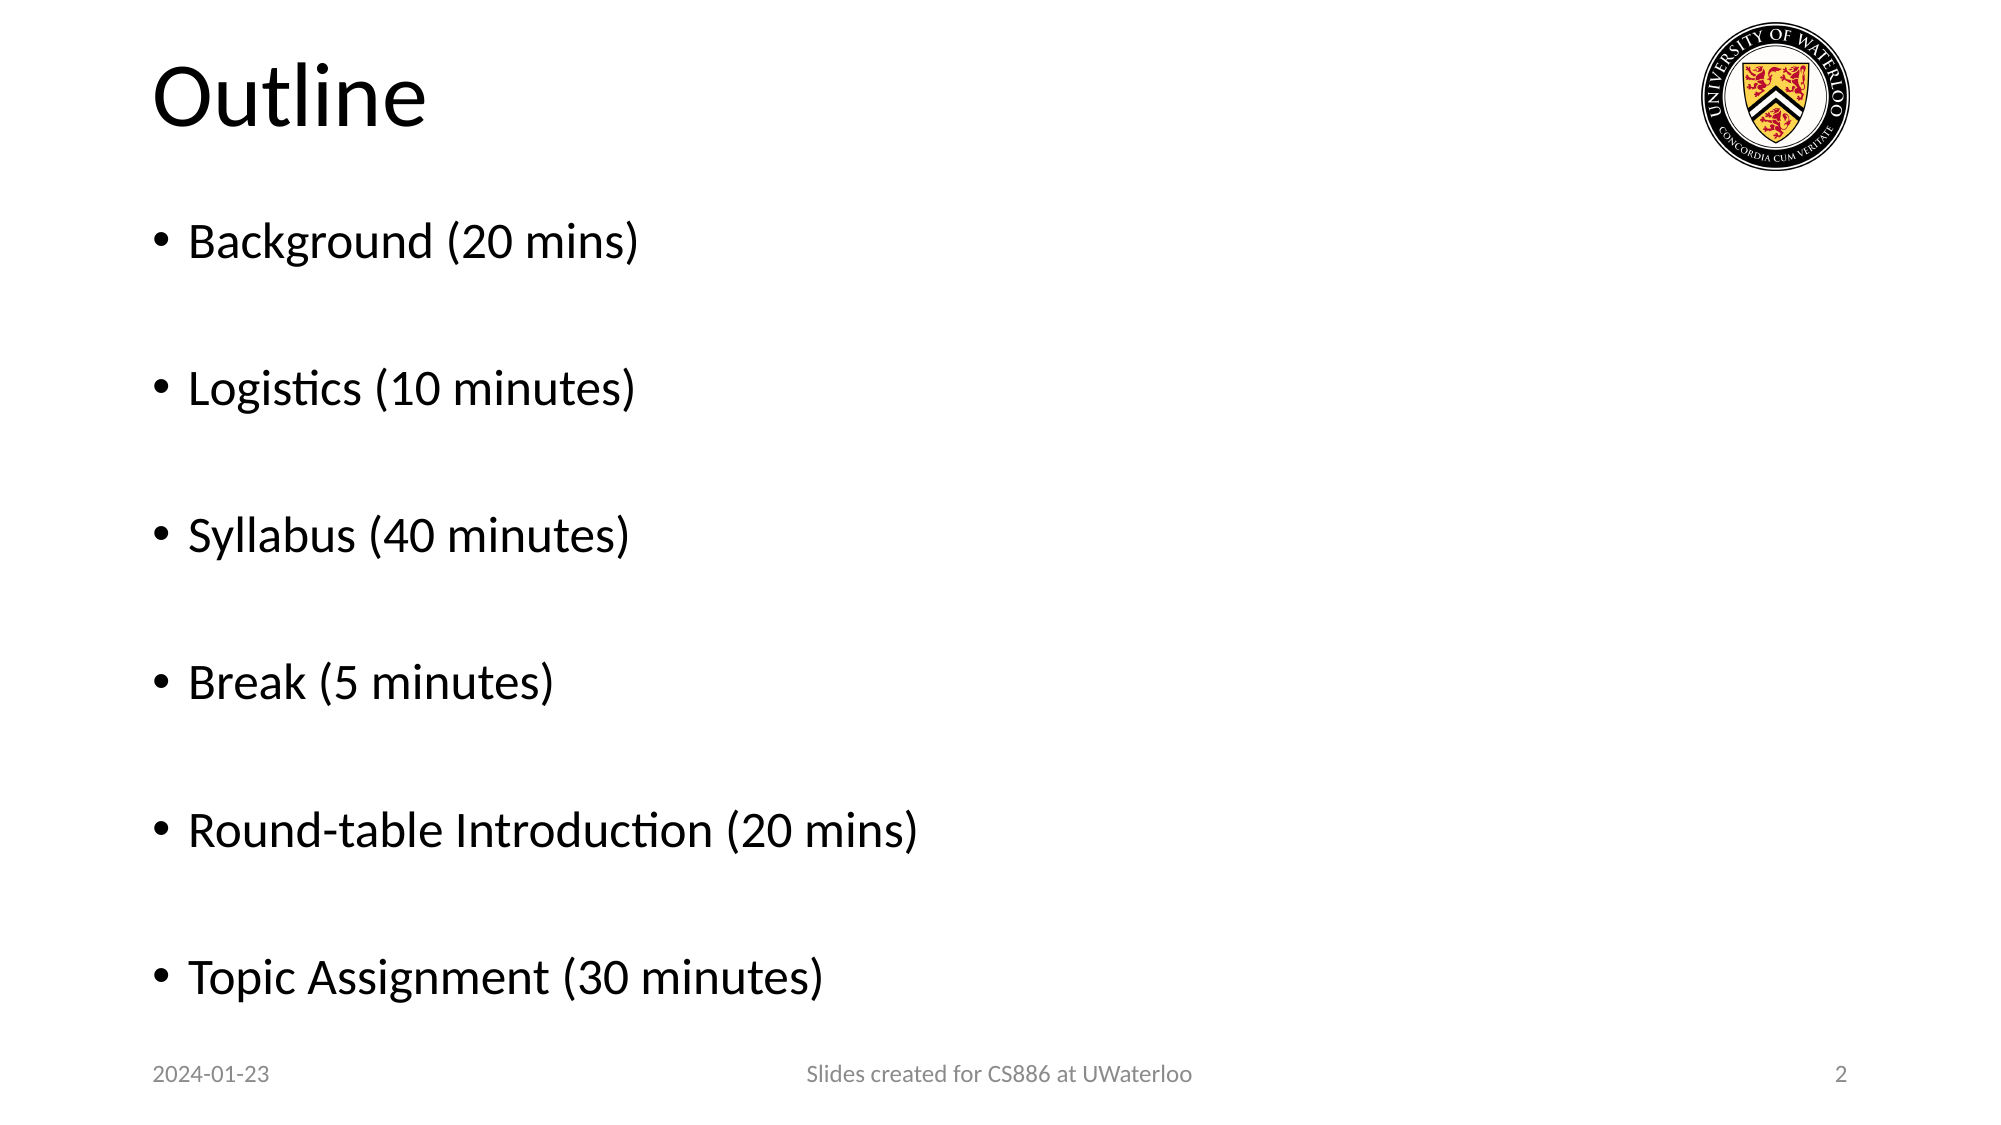

# Outline
Background (20 mins)

Logistics (10 minutes)

Syllabus (40 minutes)

Break (5 minutes)

Round-table Introduction (20 mins)

Topic Assignment (30 minutes)

2024-01-23
Slides created for CS886 at UWaterloo
2